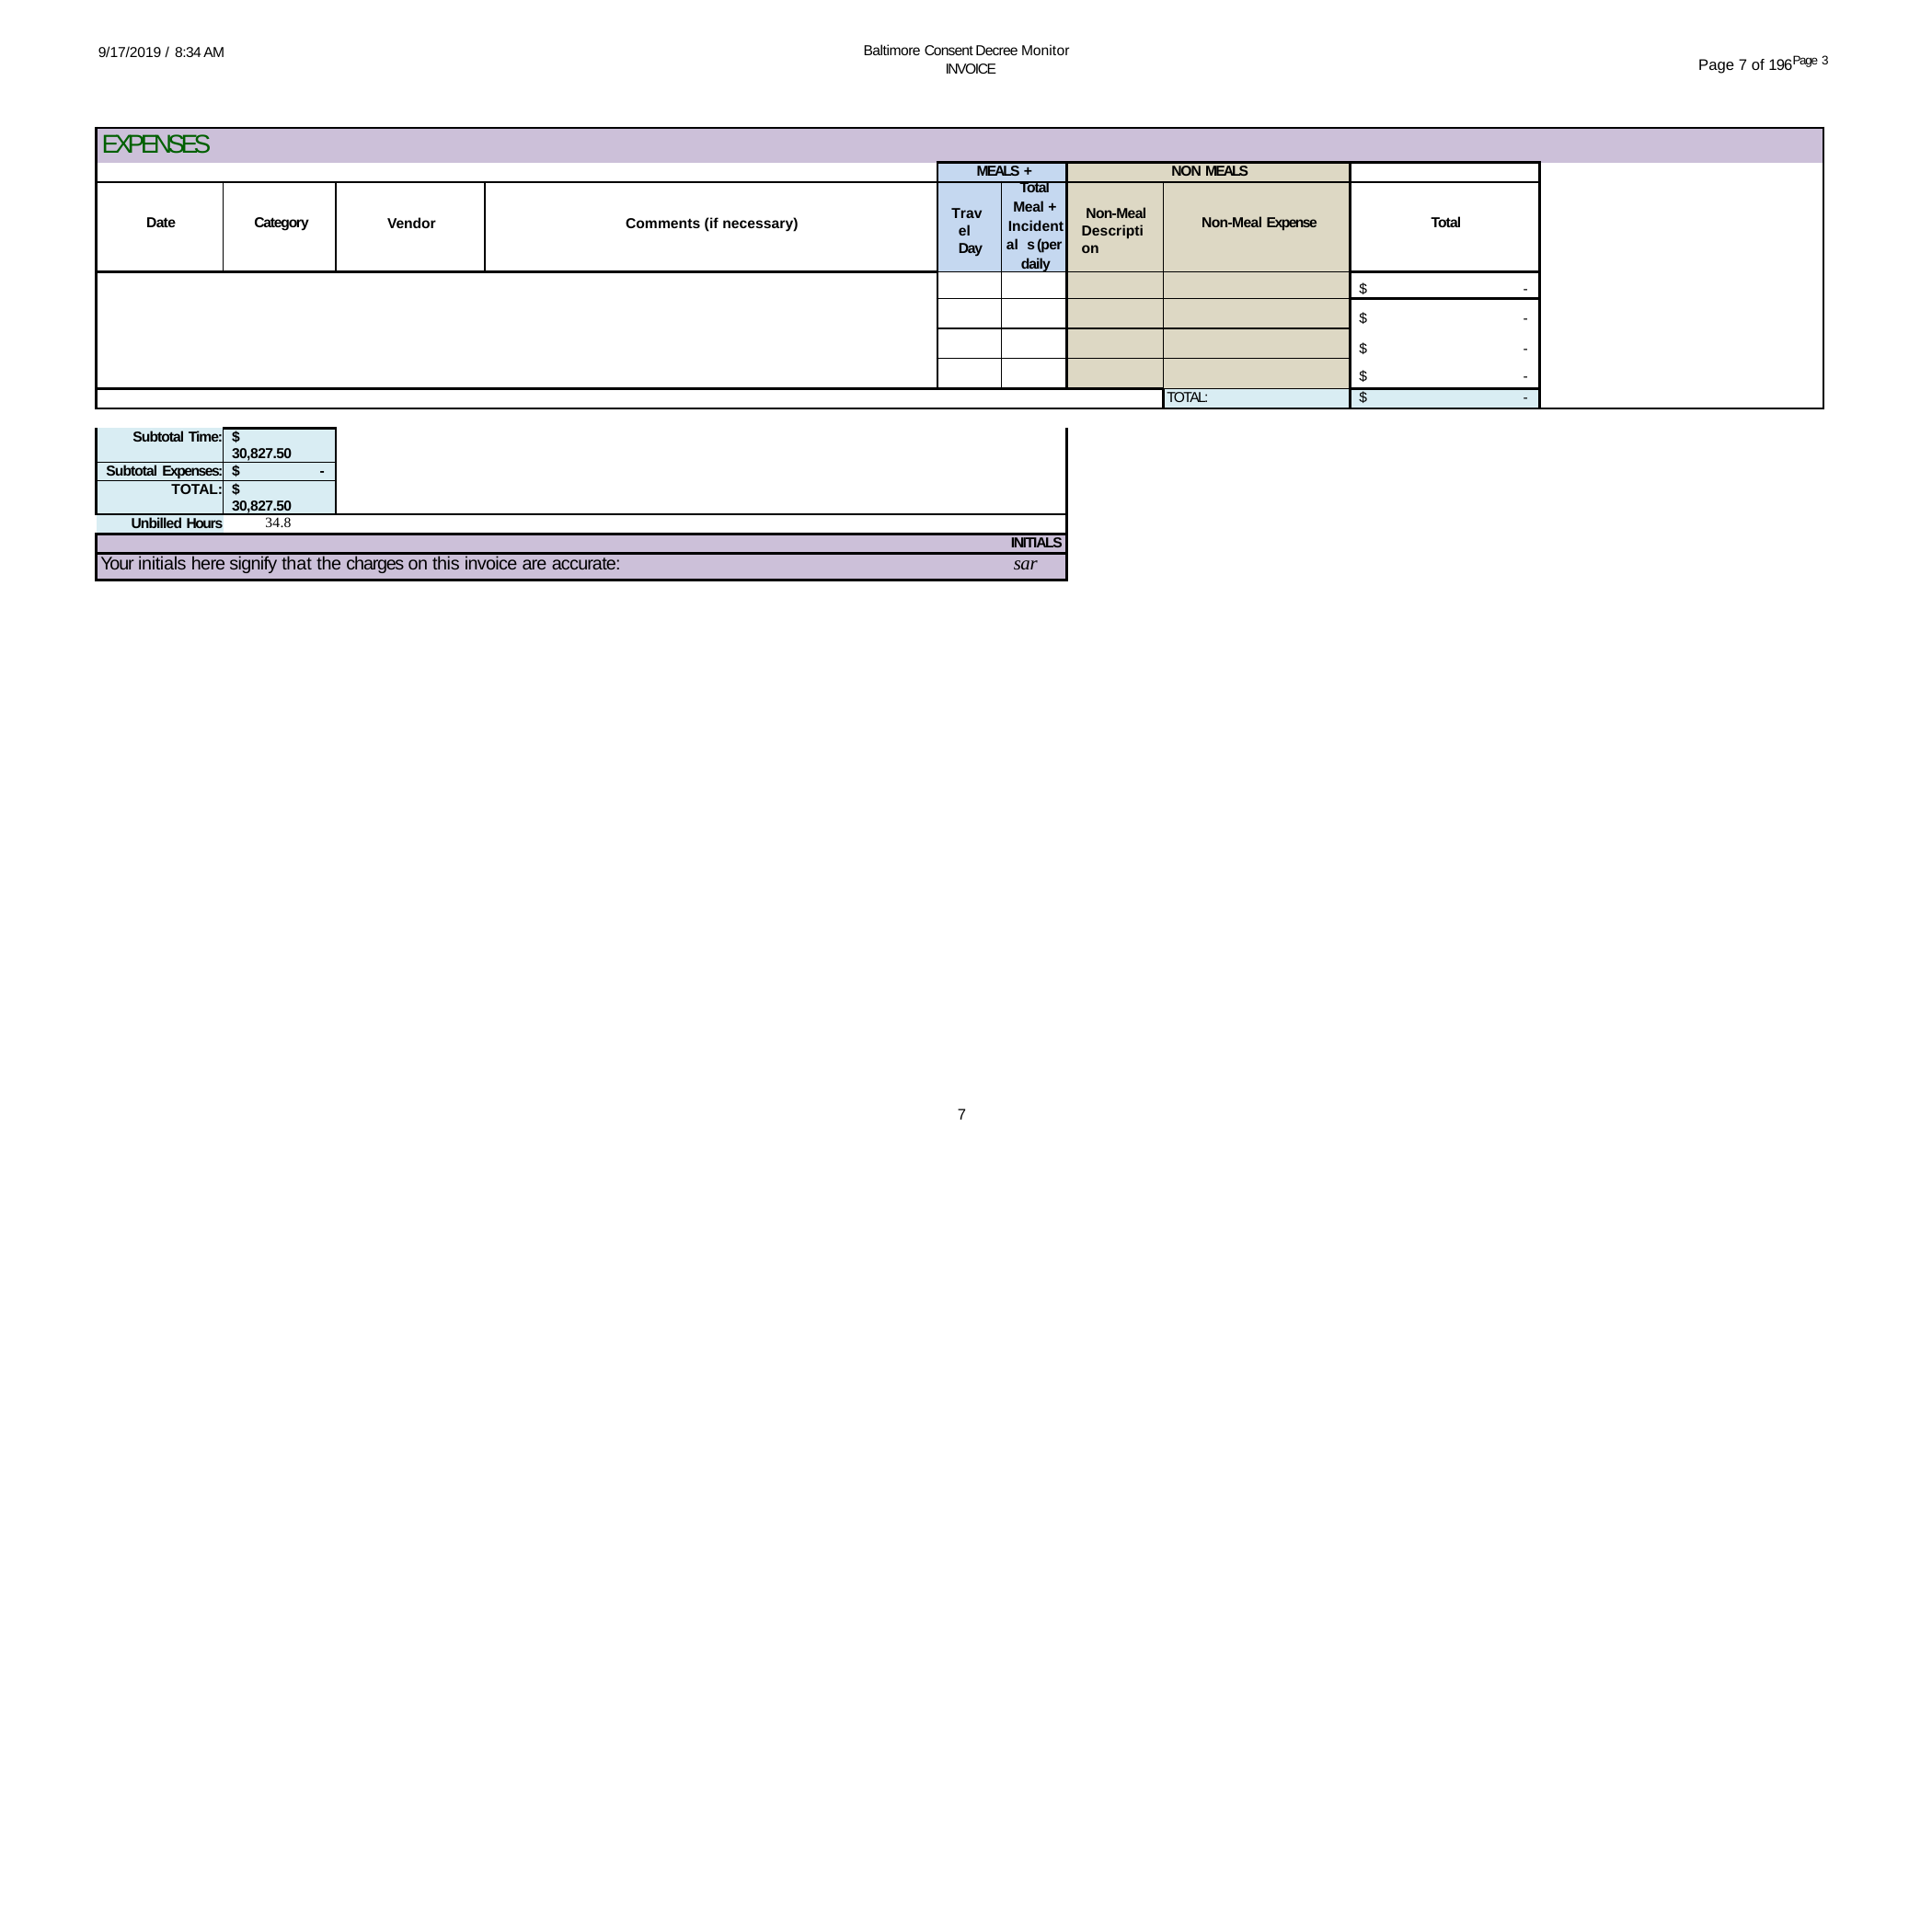

Baltimore Consent Decree Monitor  INVOICE
9/17/2019 / 8:34 AM
Page 7 of 196Page 3
| EXPENSES |  |  |  |  |  |  |  |  |  |
| --- | --- | --- | --- | --- | --- | --- | --- | --- | --- |
|  |  |  |  | MEALS + |  | NON MEALS |  |  |  |
| Date | Category | Vendor | Comments (if necessary) | Travel Day | Total Meal + Incidental s (per daily | Non-Meal Description | Non-Meal Expense | Total |  |
|  |  |  |  |  |  |  |  | $ - |  |
|  |  |  |  |  |  |  |  | $ - |  |
|  |  |  |  |  |  |  |  | $ - |  |
|  |  |  |  |  |  |  |  | $ - |  |
|  |  |  |  |  |  |  | TOTAL: | $ - |  |
|  |  |  |  |  |  |  |  |  |  |
| Subtotal Time: | $ 30,827.50 |  |  |  |  |  |  |  |  |
| Subtotal Expenses: | $ - |  |  |  |  |  |  |  |  |
| TOTAL: | $ 30,827.50 |  |  |  |  |  |  |  |  |
| Unbilled Hours | 34.8 |  |  |  |  |  |  |  |  |
|  |  |  |  |  | INITIALS |  |  |  |  |
| Your initials here signify that the charges on this invoice are accurate: |  |  |  |  | sar |  |  |  |  |
7